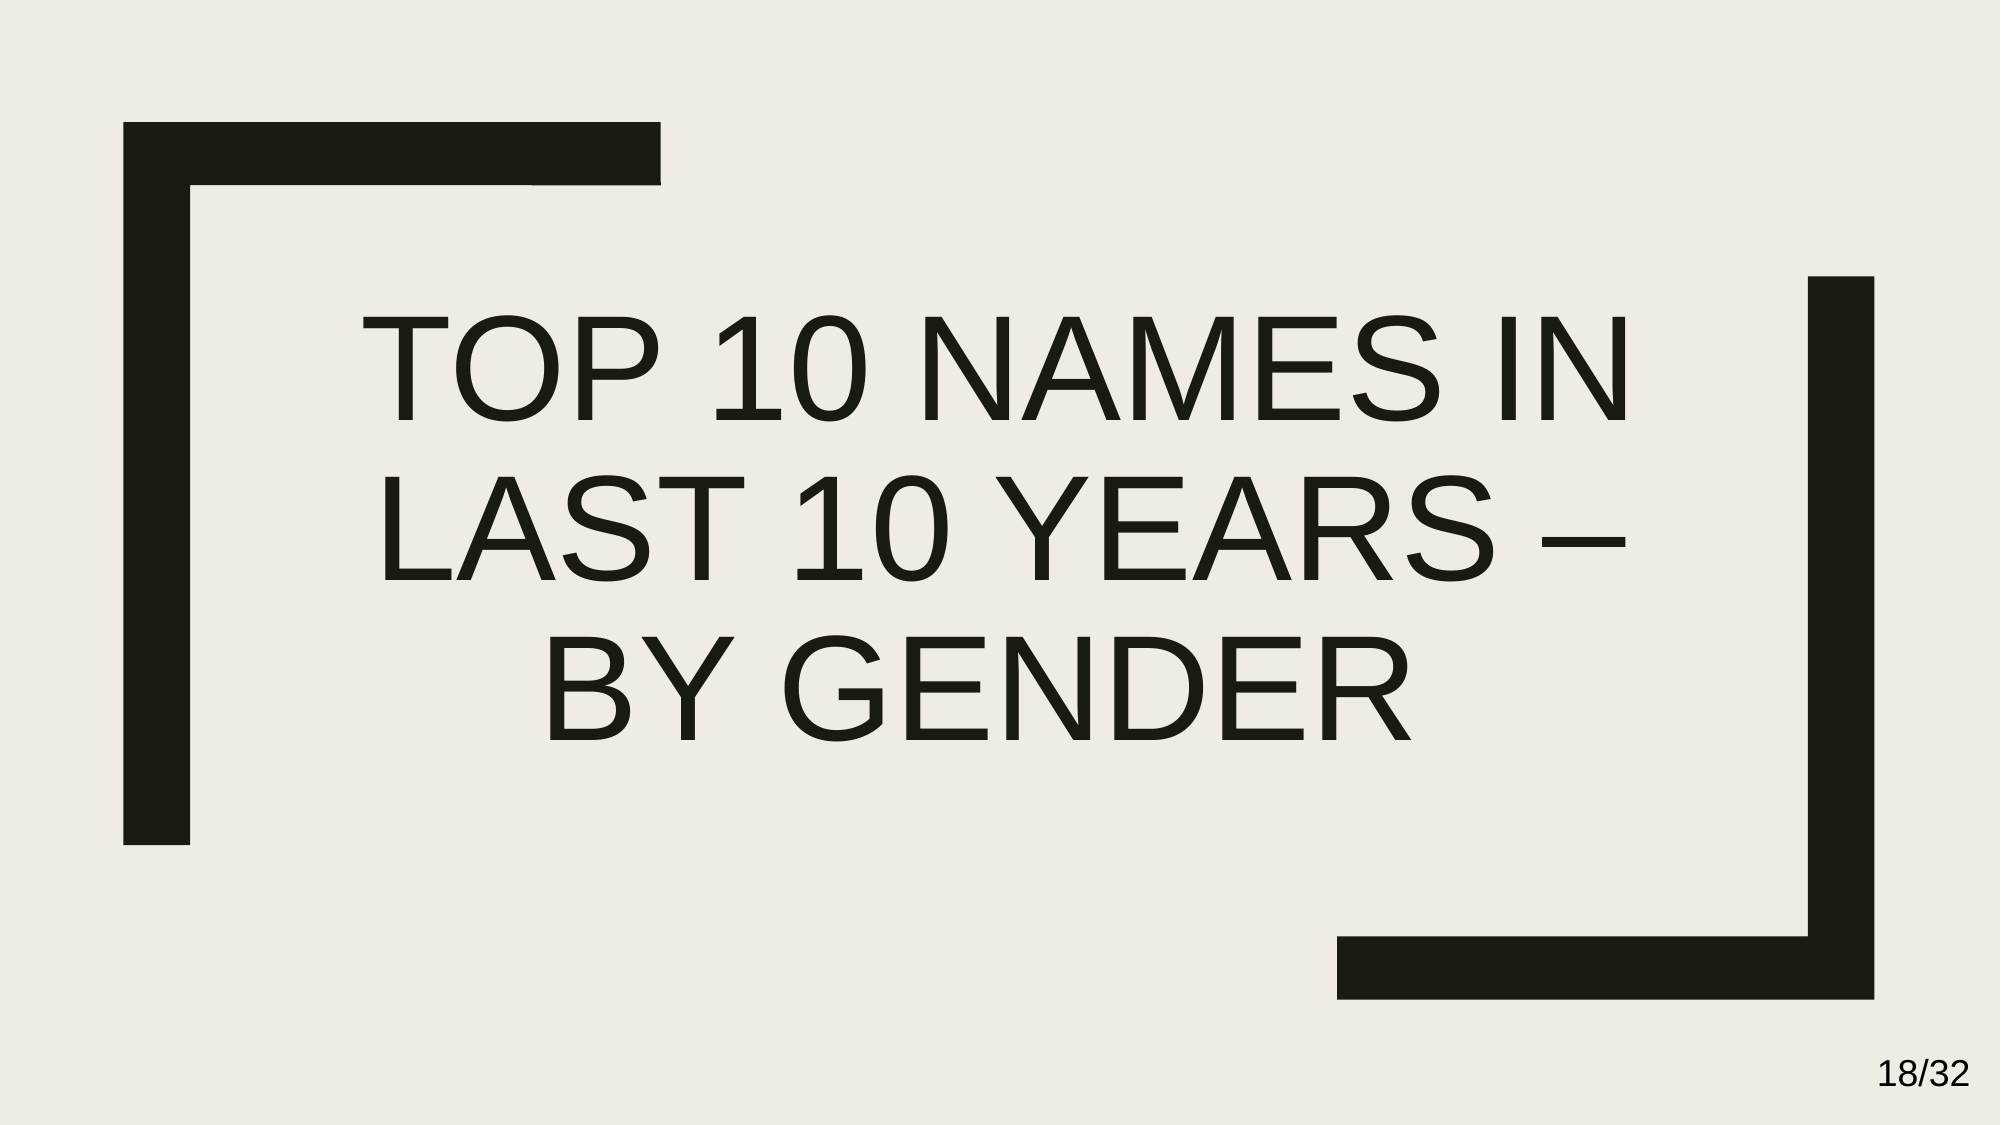

# Top 10 names in last 10 years – by gender

18/32